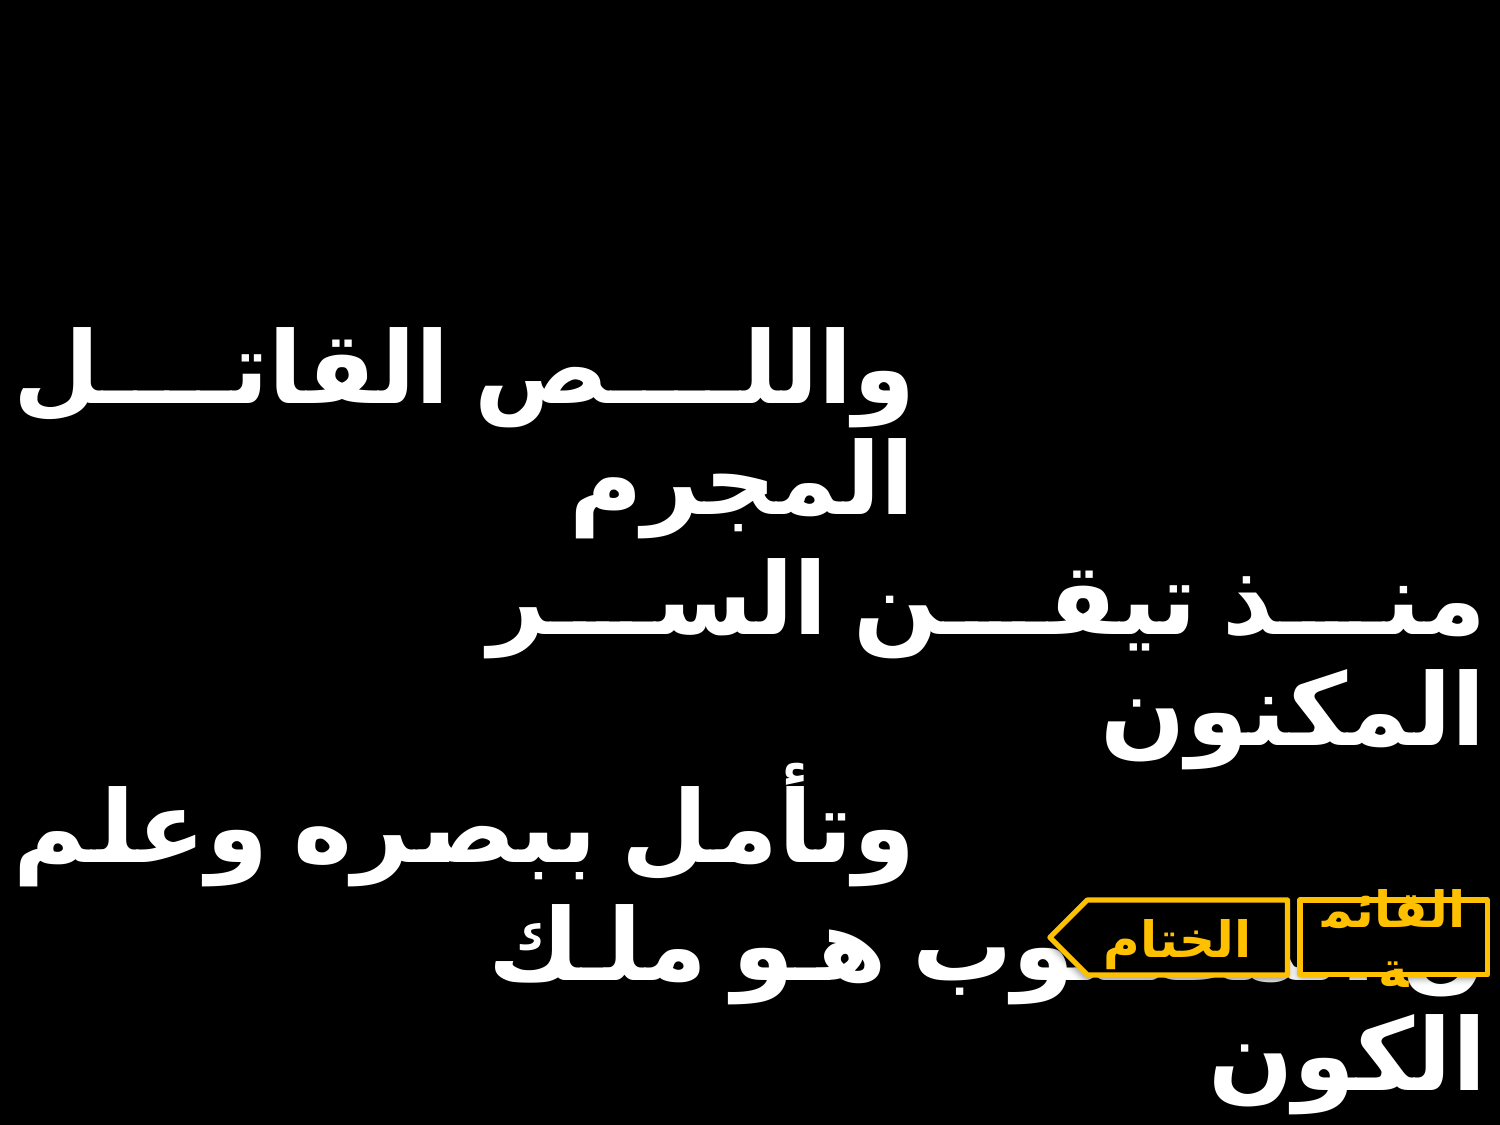

| واللص القاتل المجرم |  |  |
| --- | --- | --- |
|  | منذ تيقن السر المكنون |  |
| وتأمل ببصره وعلم |  |  |
|  | ن المصلوب هو ملك الكون |  |
الختام
القائمة